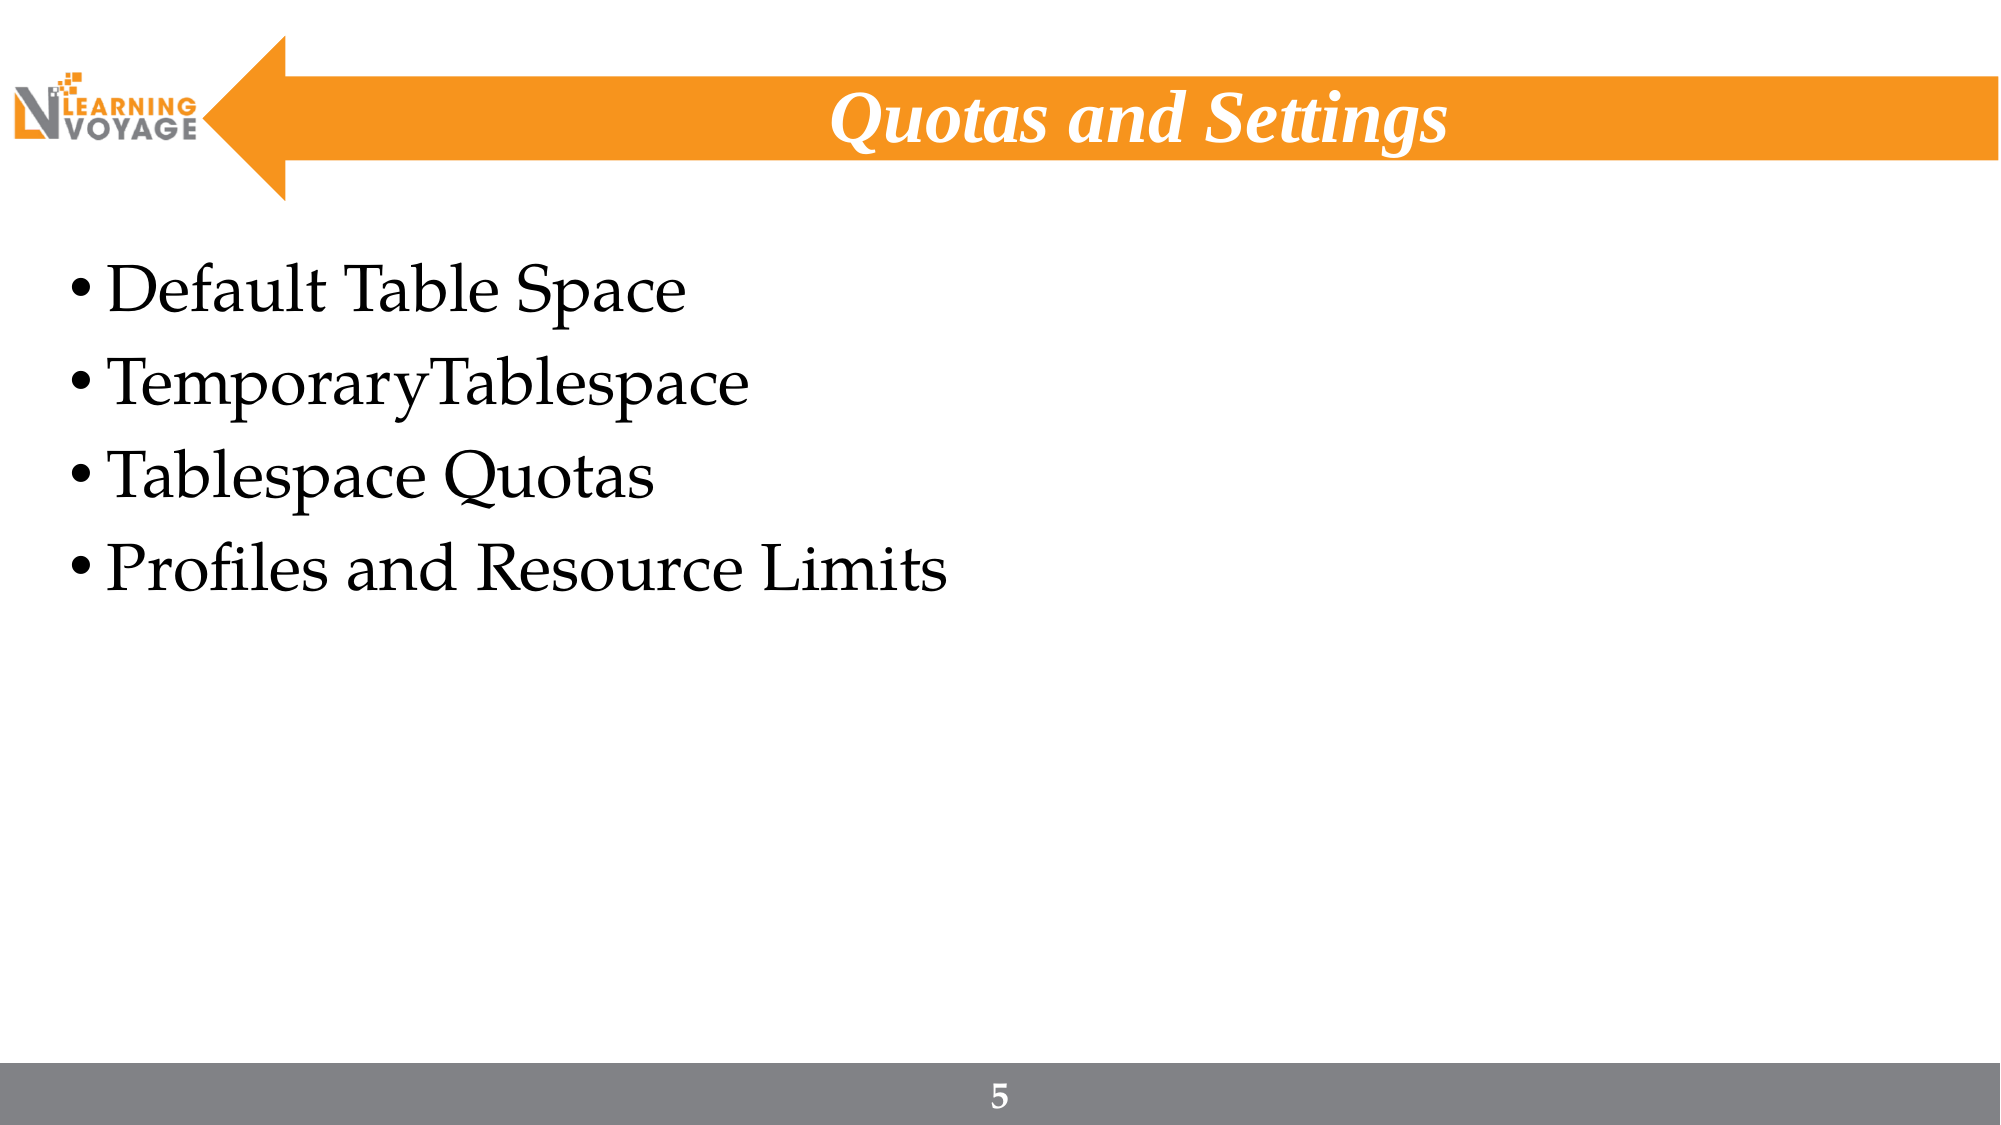

# Quotas and Settings
Default Table Space
TemporaryTablespace
Tablespace Quotas
Profiles and Resource Limits
5